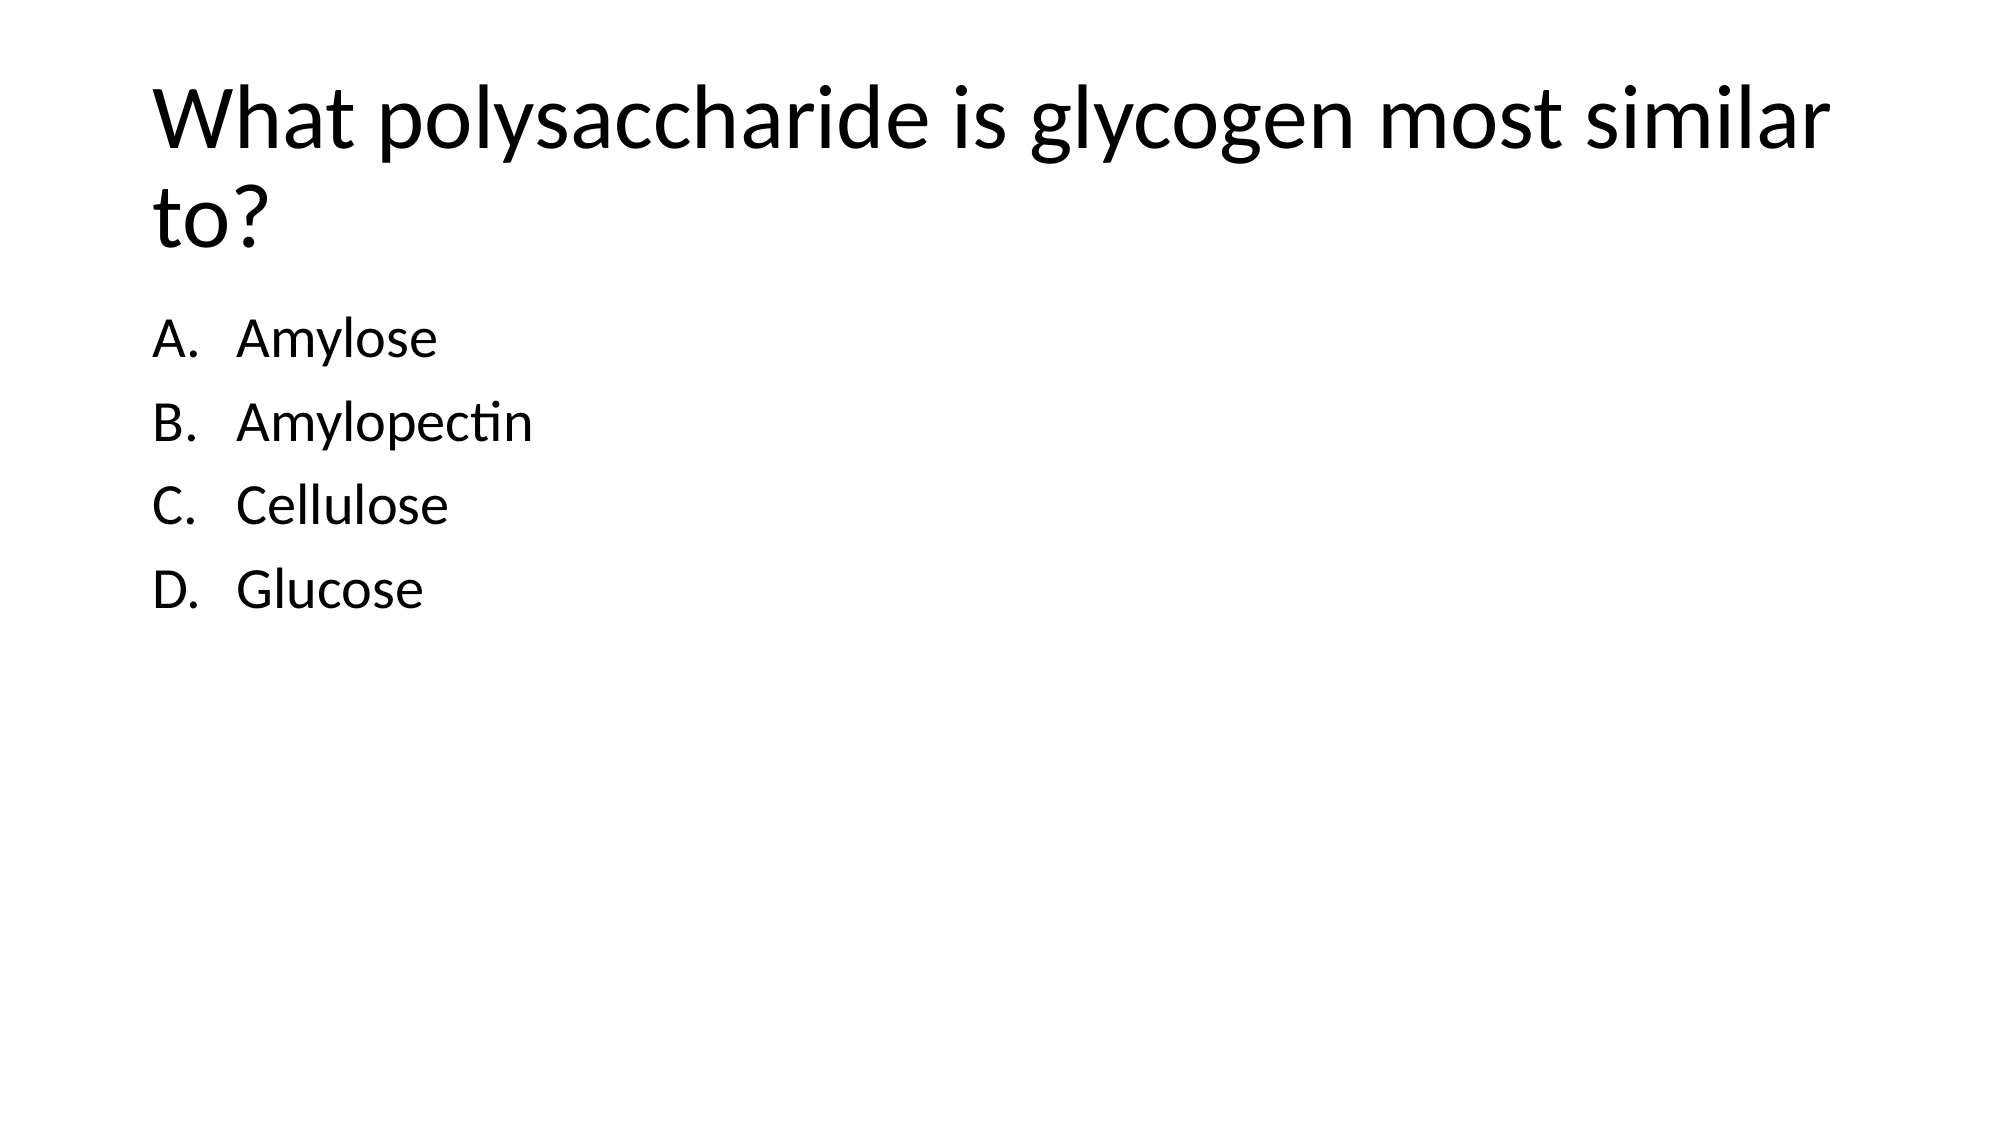

# What polysaccharide is glycogen most similar to?
Amylose
Amylopectin
Cellulose
Glucose